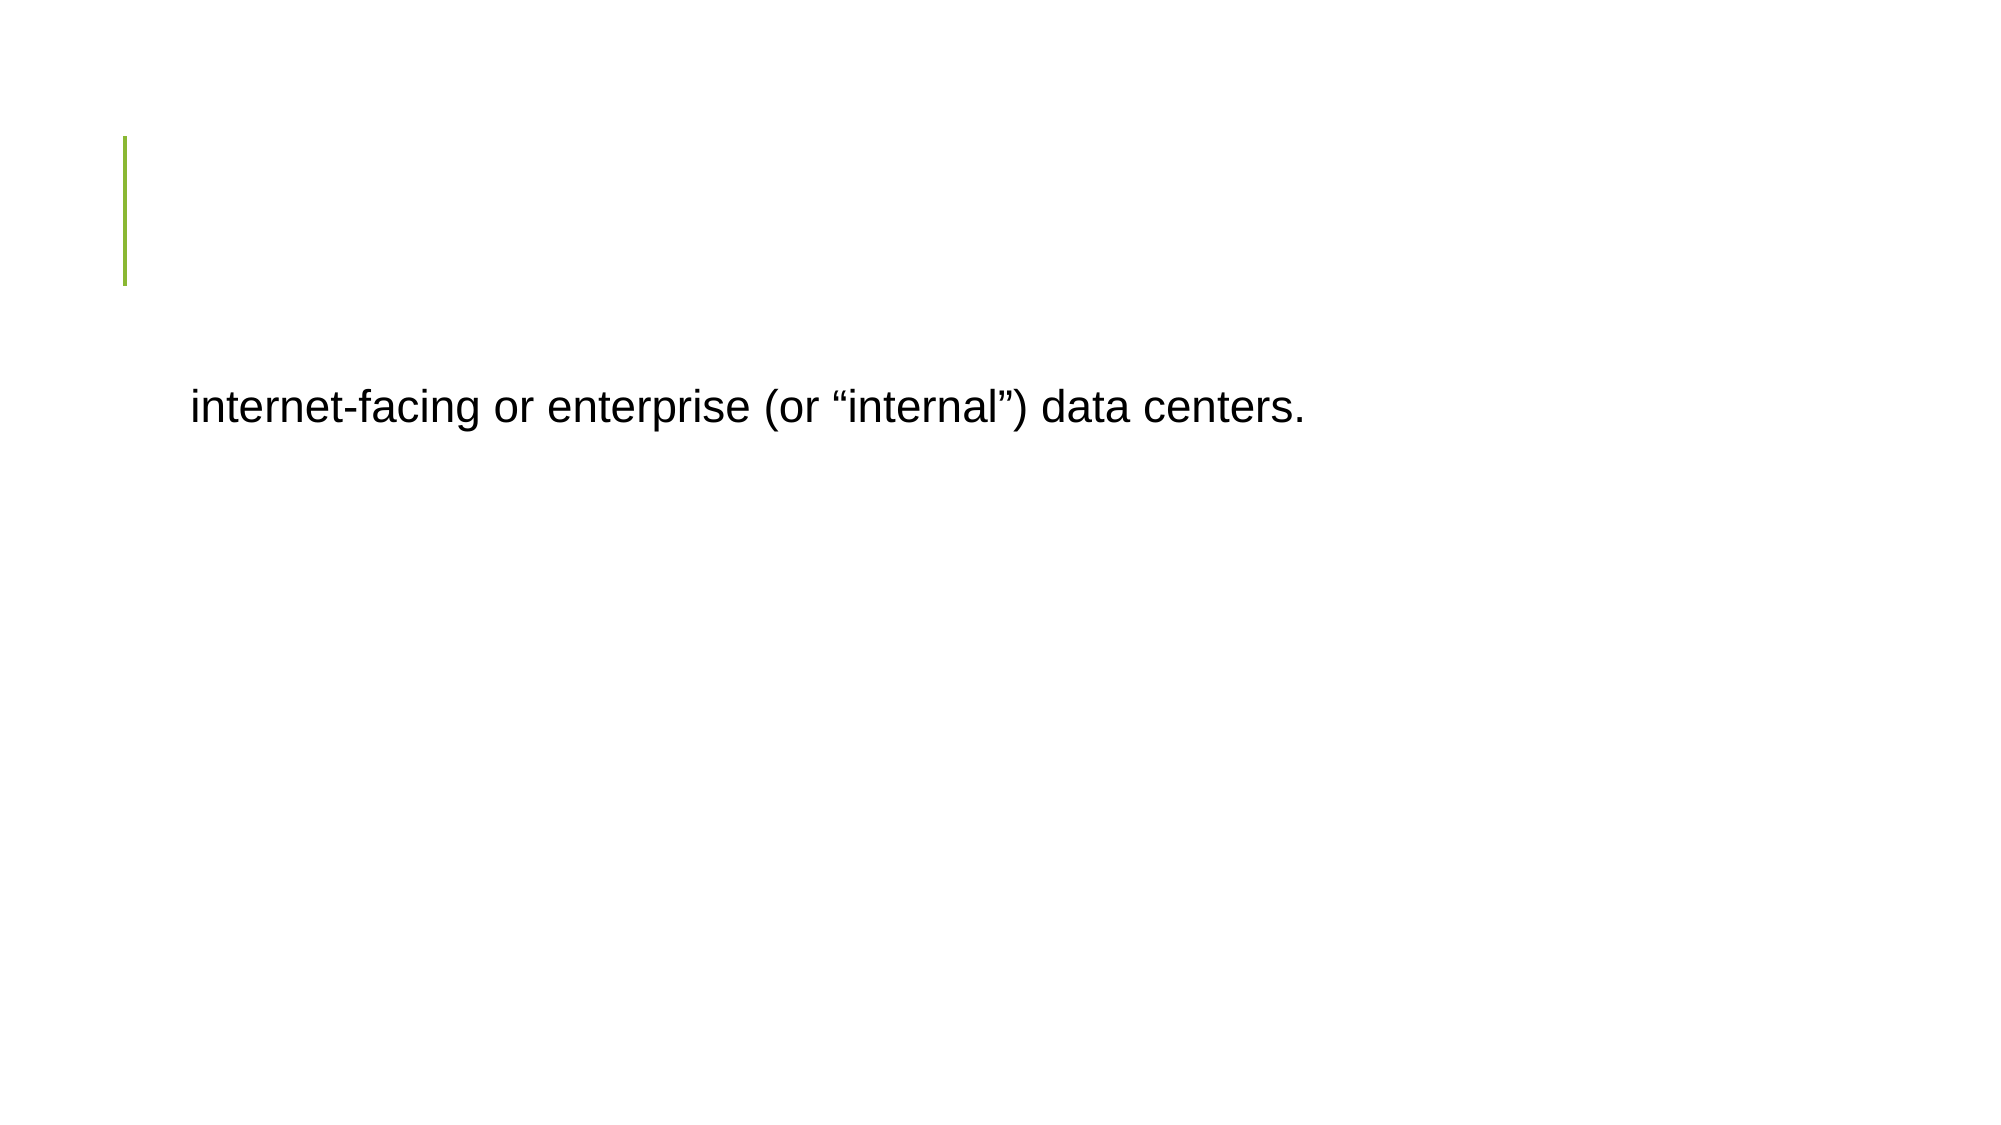

#
internet-facing or enterprise (or “internal”) data centers.